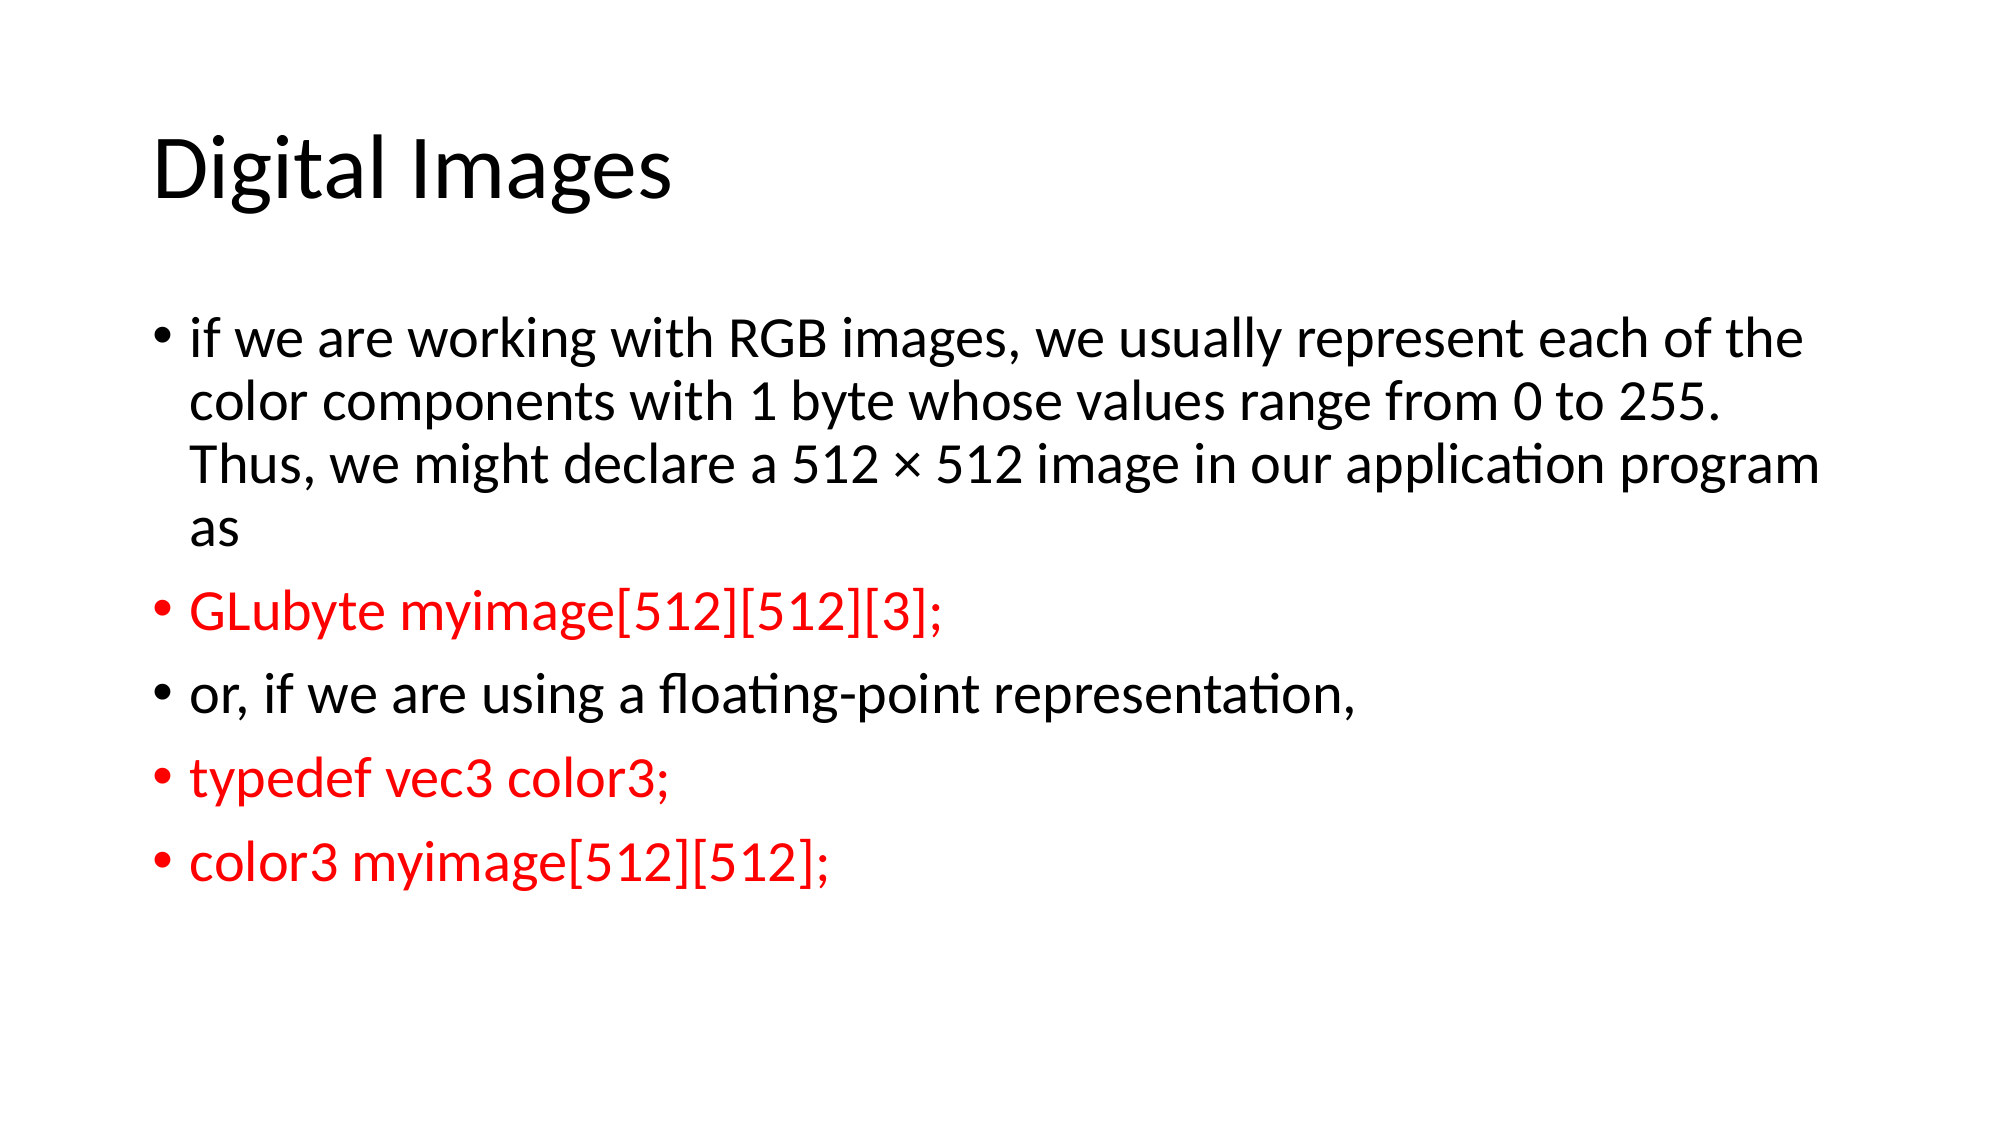

# Digital Images
if we are working with RGB images, we usually represent each of the color components with 1 byte whose values range from 0 to 255. Thus, we might declare a 512 × 512 image in our application program as
GLubyte myimage[512][512][3];
or, if we are using a floating-point representation,
typedef vec3 color3;
color3 myimage[512][512];